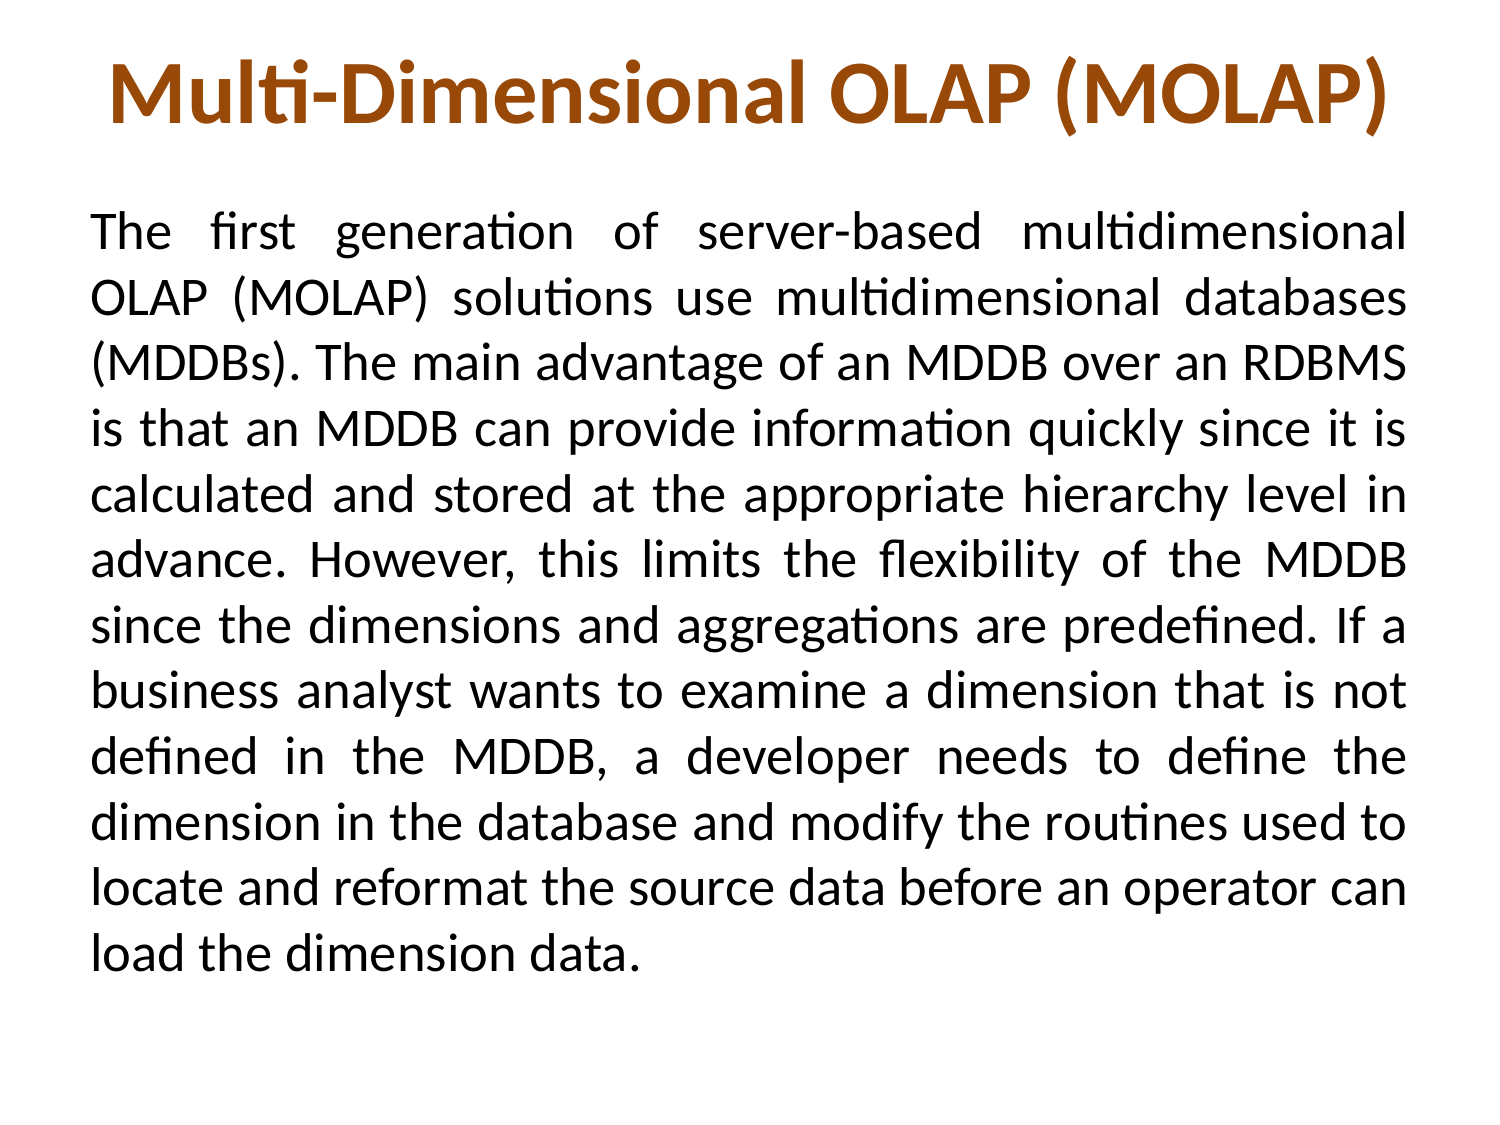

# Multi-Dimensional OLAP (MOLAP)
The first generation of server-based multidimensional OLAP (MOLAP) solutions use multidimensional databases (MDDBs). The main advantage of an MDDB over an RDBMS is that an MDDB can provide information quickly since it is calculated and stored at the appropriate hierarchy level in advance. However, this limits the flexibility of the MDDB since the dimensions and aggregations are predefined. If a business analyst wants to examine a dimension that is not defined in the MDDB, a developer needs to define the dimension in the database and modify the routines used to locate and reformat the source data before an operator can load the dimension data.